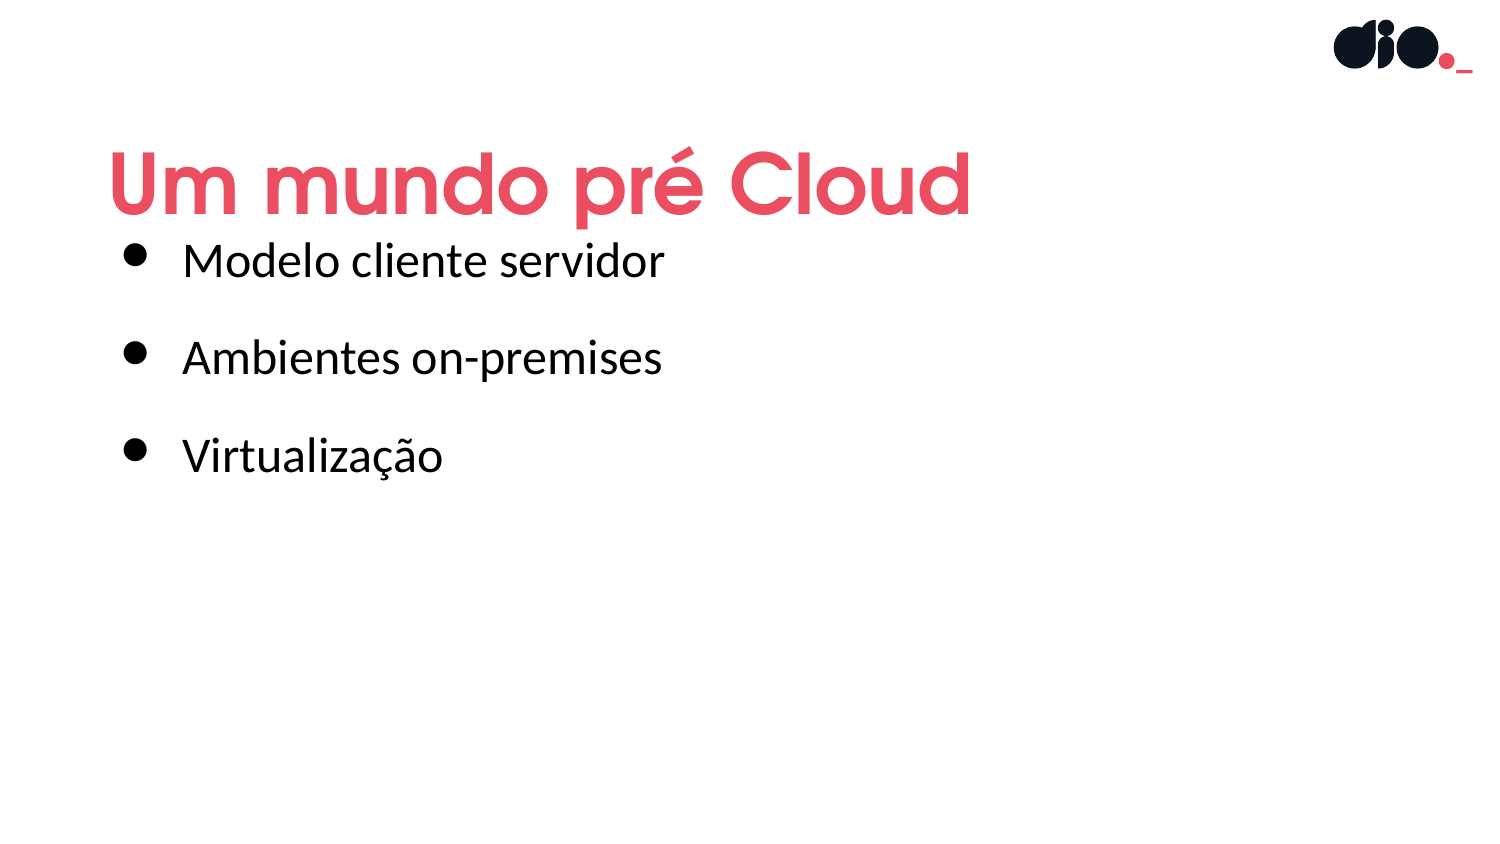

Um mundo pré Cloud
Modelo cliente servidor
Ambientes on-premises
Virtualização